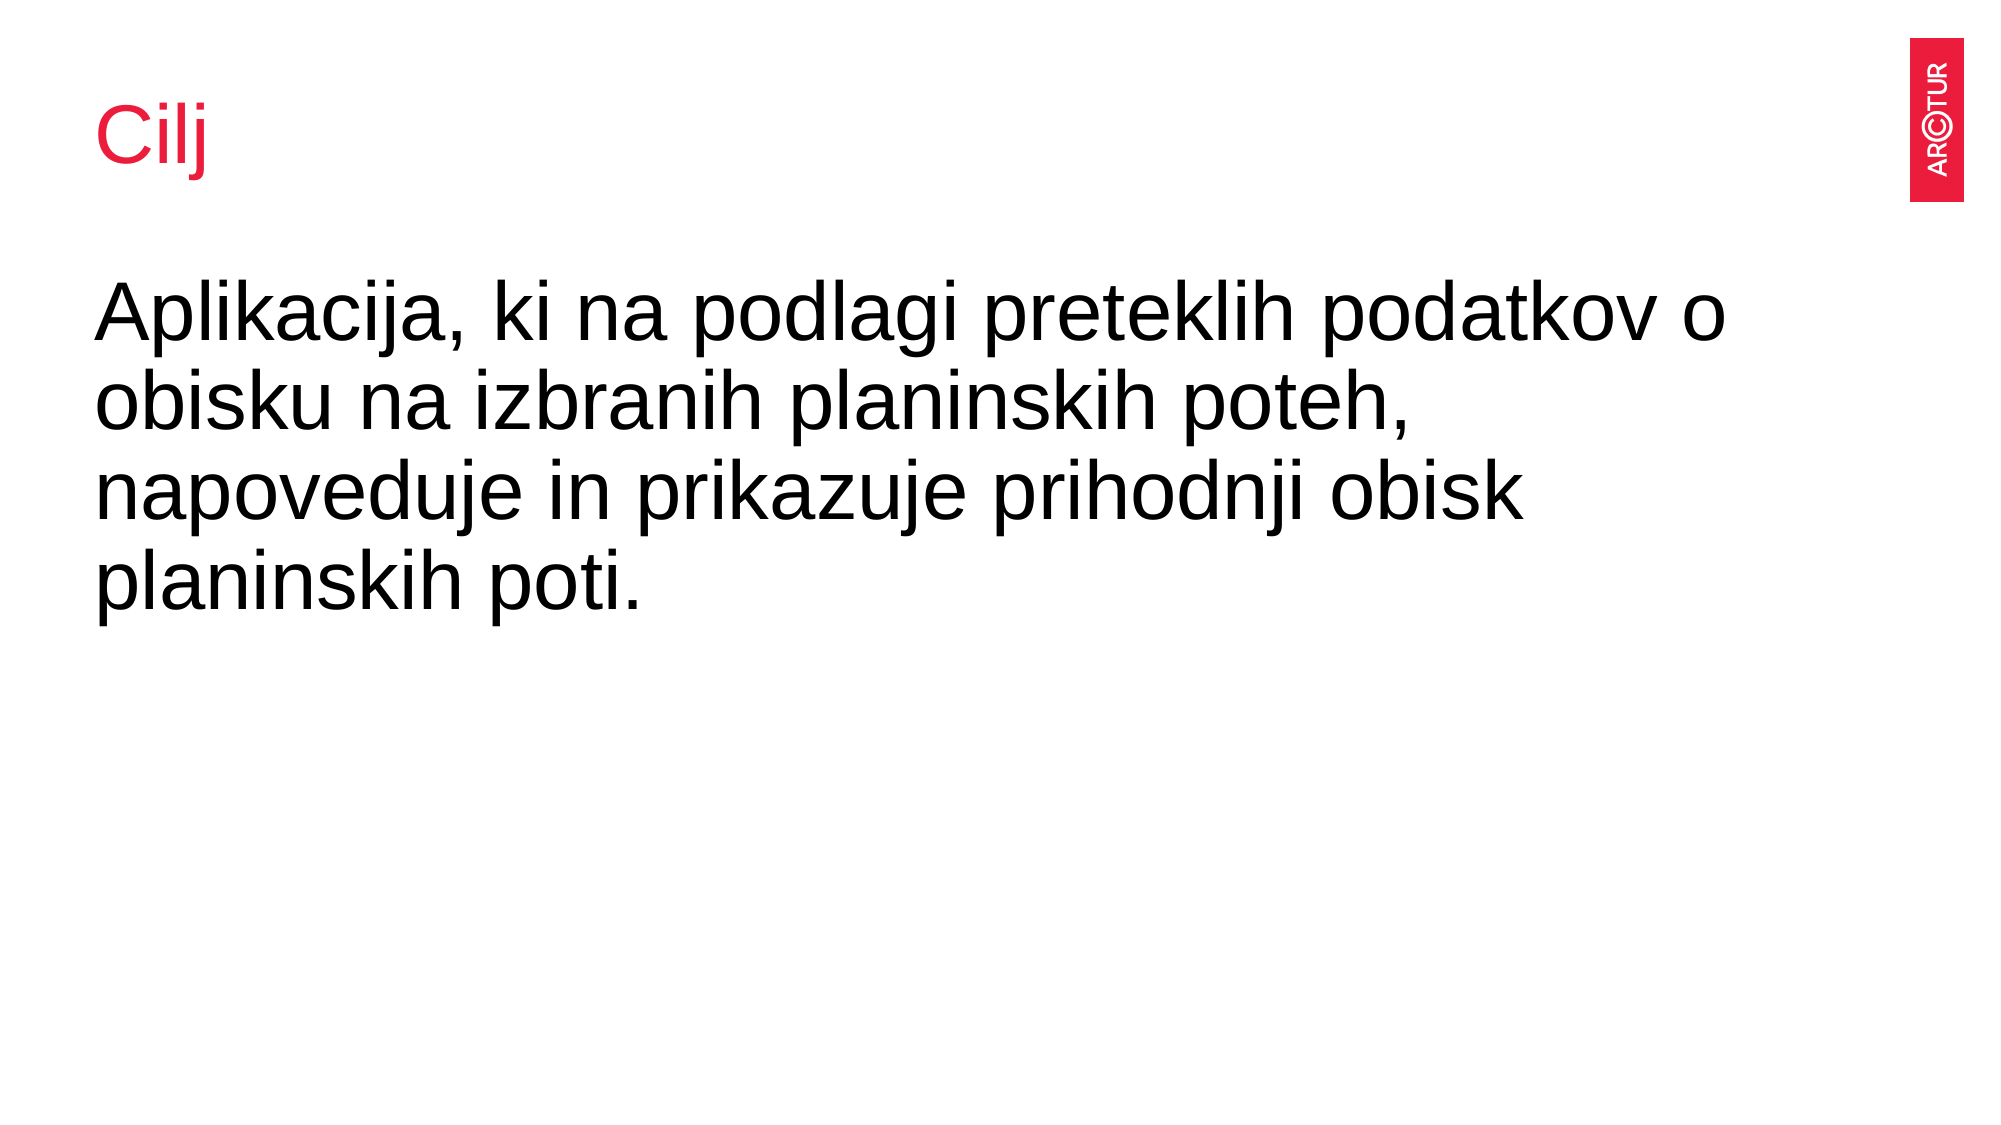

# Cilj
Aplikacija, ki na podlagi preteklih podatkov o obisku na izbranih planinskih poteh, napoveduje in prikazuje prihodnji obisk planinskih poti.